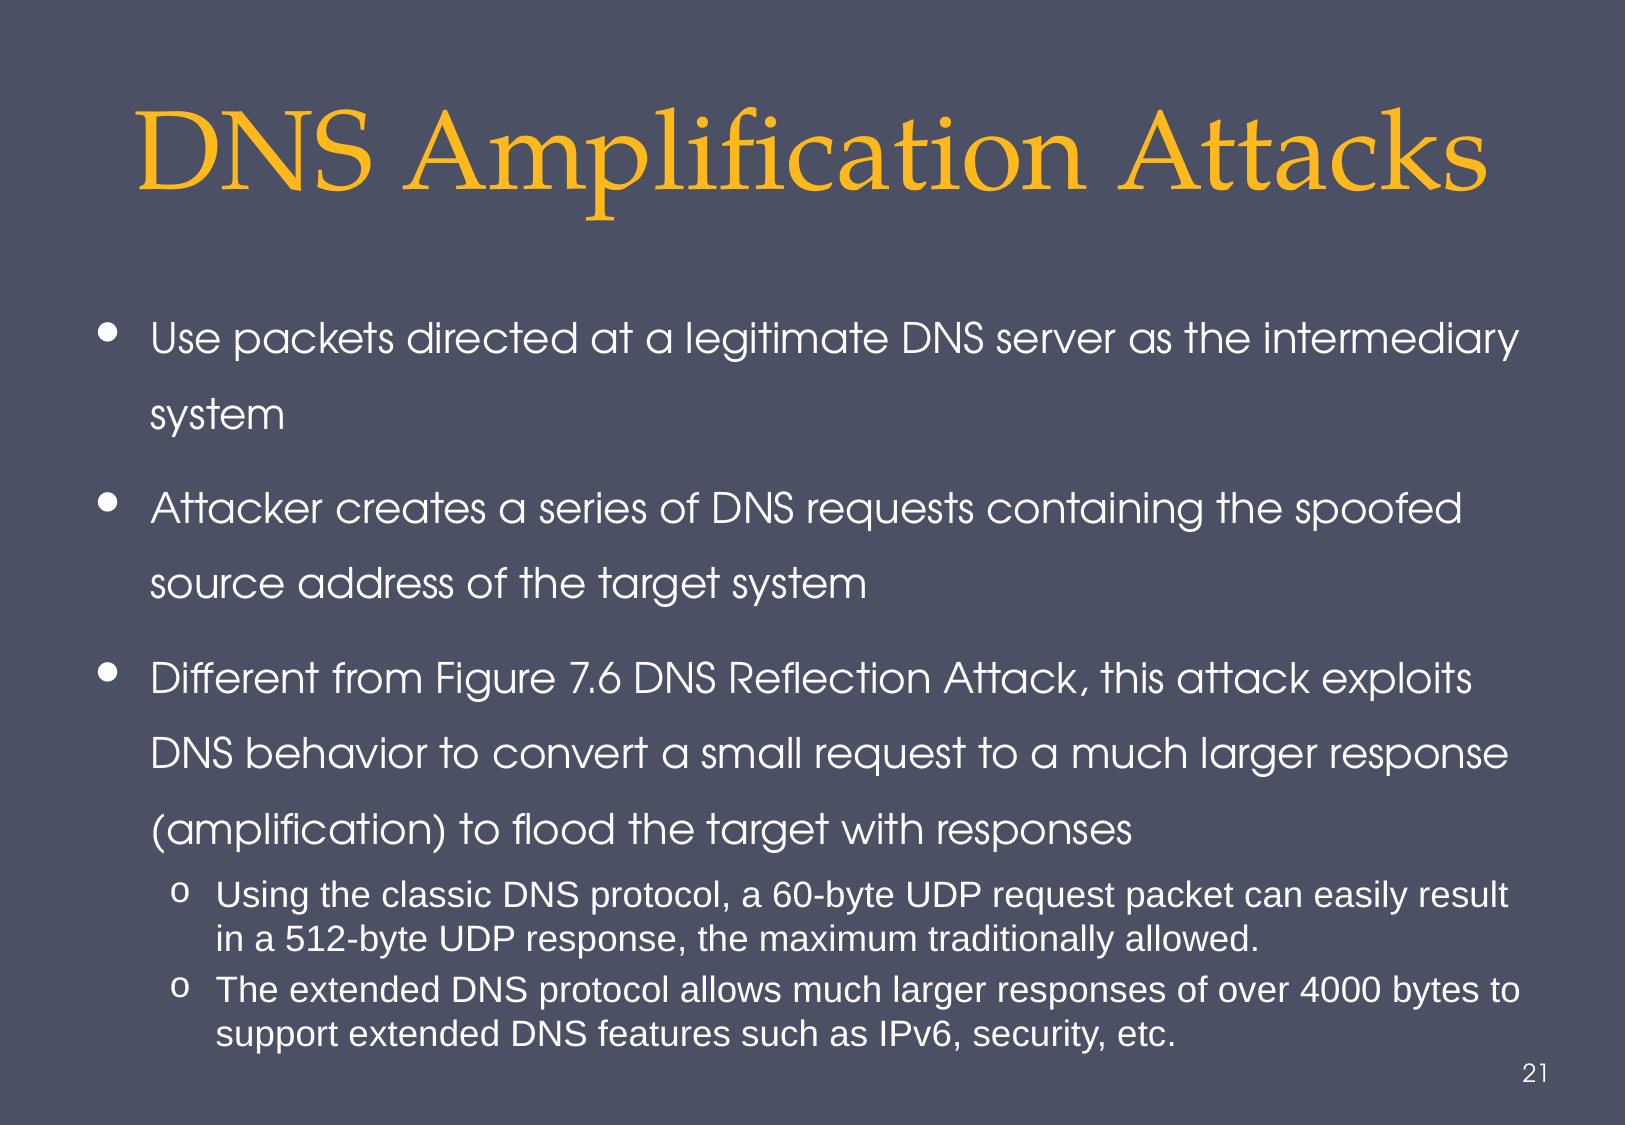

# DNS Amplification Attacks
Use packets directed at a legitimate DNS server as the intermediary system
Attacker creates a series of DNS requests containing the spoofed source address of the target system
Different from Figure 7.6 DNS Reﬂection Attack, this attack exploits DNS behavior to convert a small request to a much larger response (amplification) to flood the target with responses
Using the classic DNS protocol, a 60-byte UDP request packet can easily result in a 512-byte UDP response, the maximum traditionally allowed.
The extended DNS protocol allows much larger responses of over 4000 bytes to support extended DNS features such as IPv6, security, etc.
21